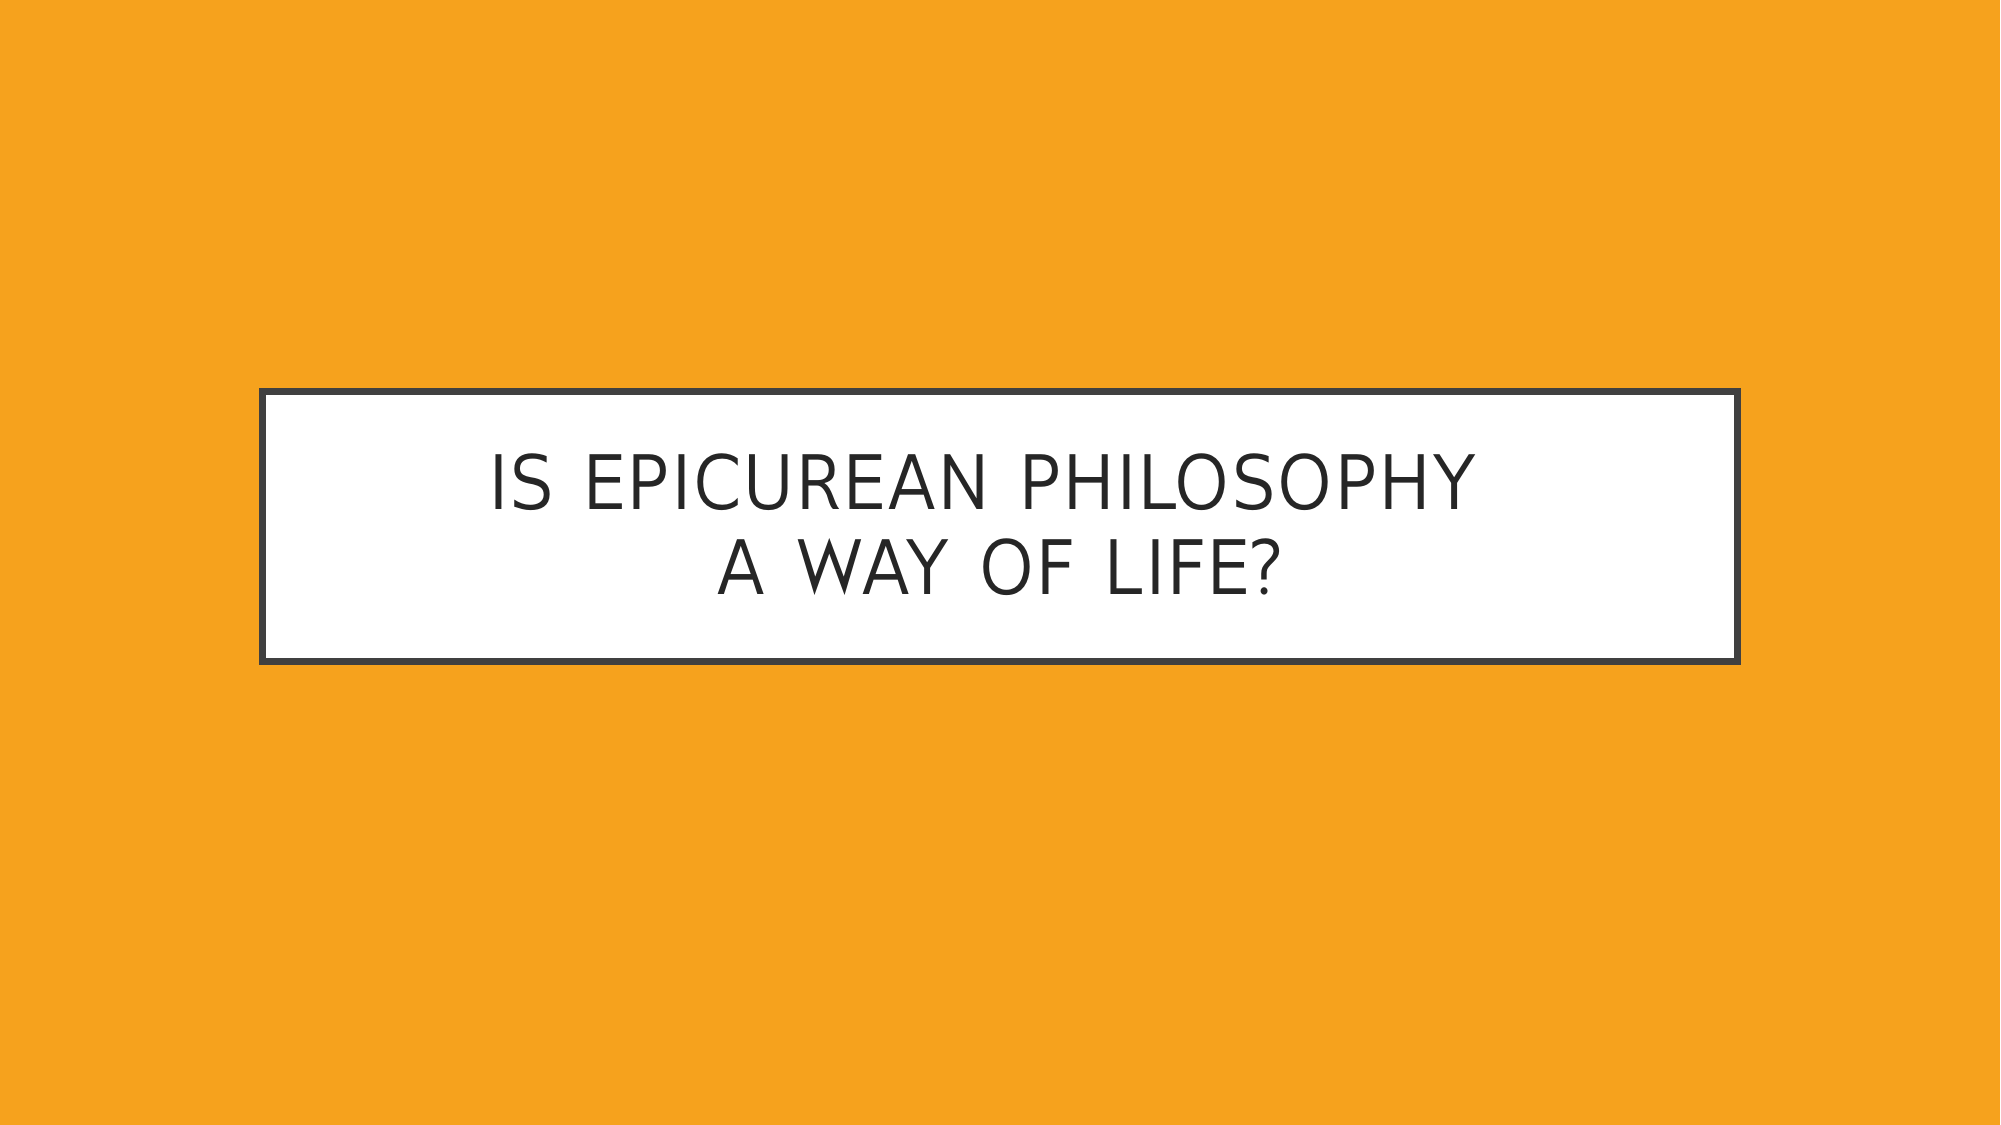

# Is Epicurean Philosophy a way of life?